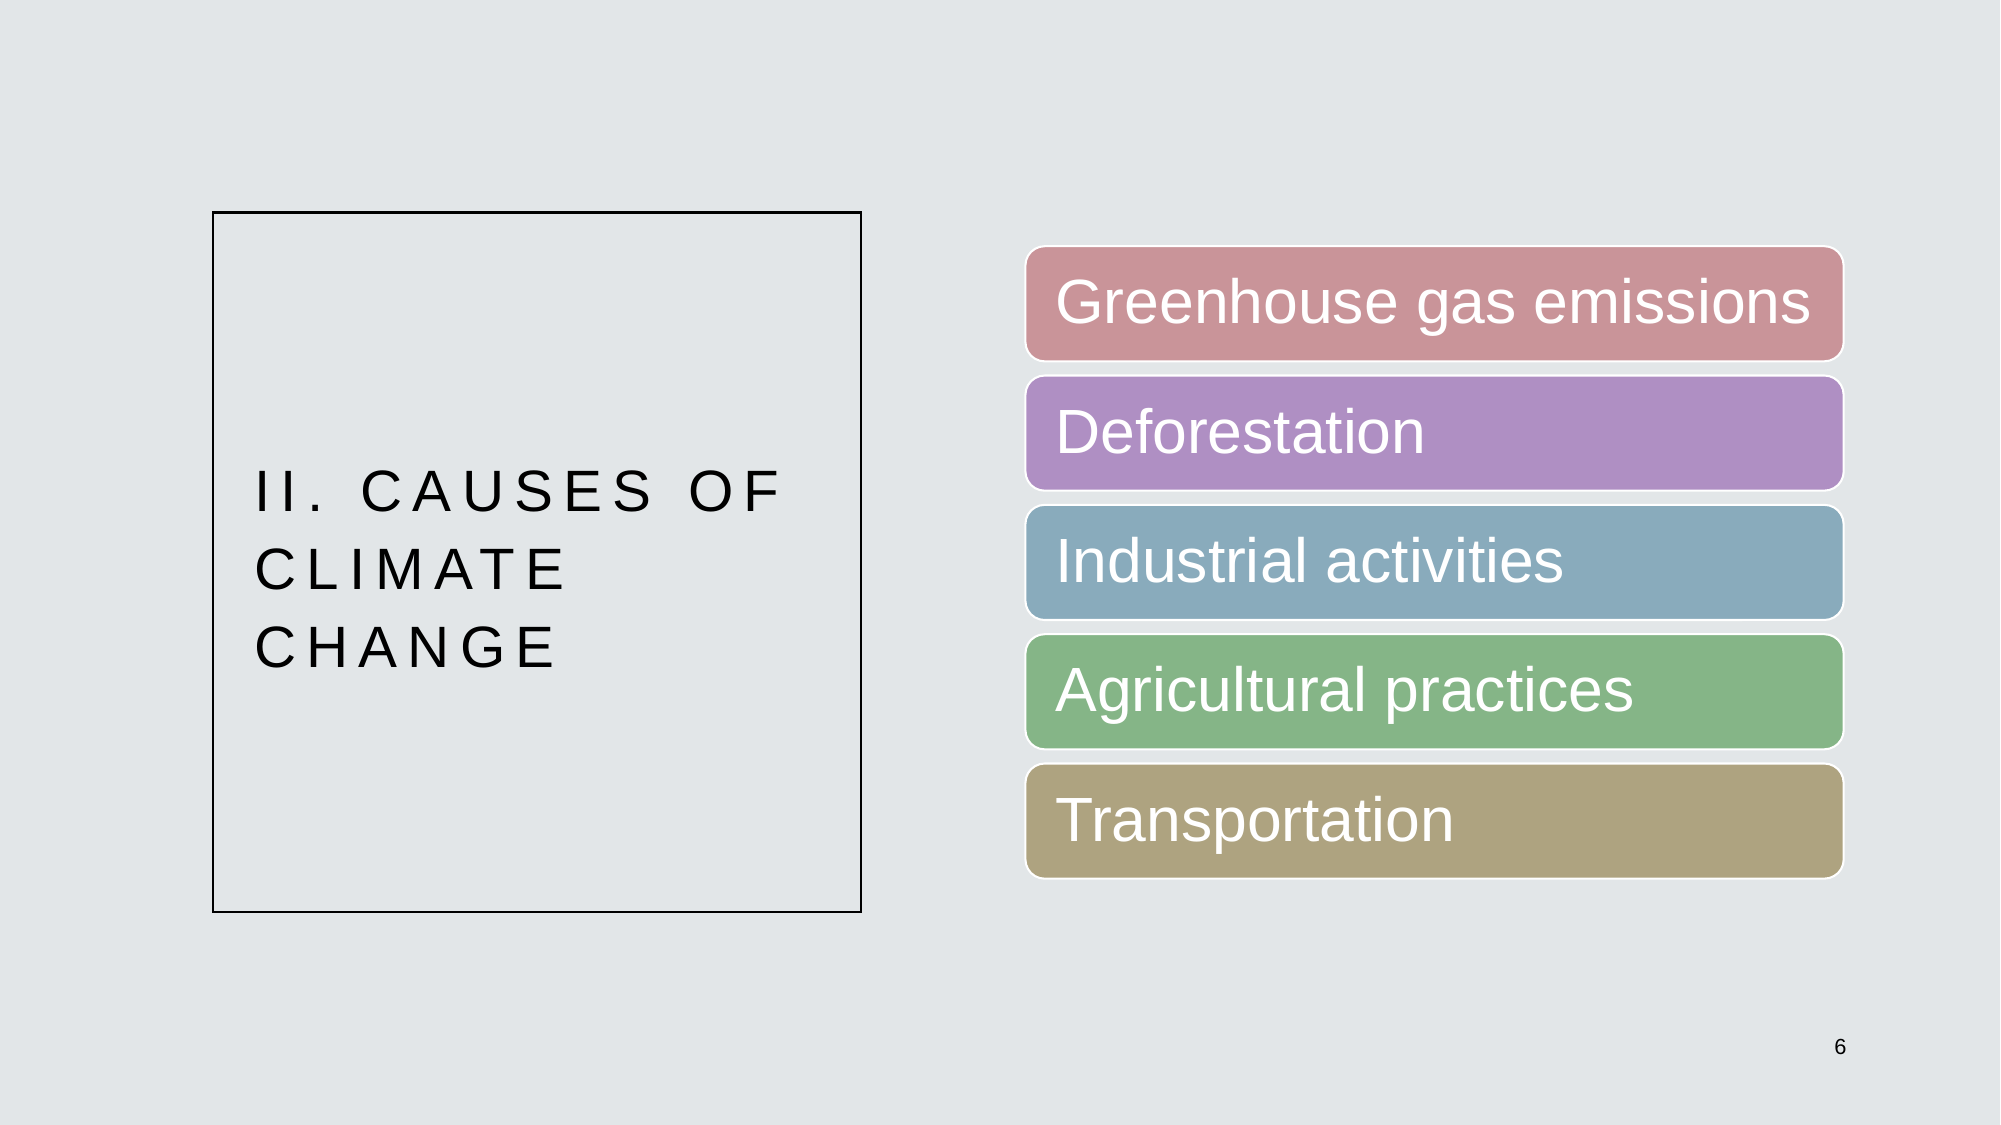

Greenhouse gas emissions
Deforestation
Industrial activities
Agricultural practices
Transportation
# II. Causes of climate change
6